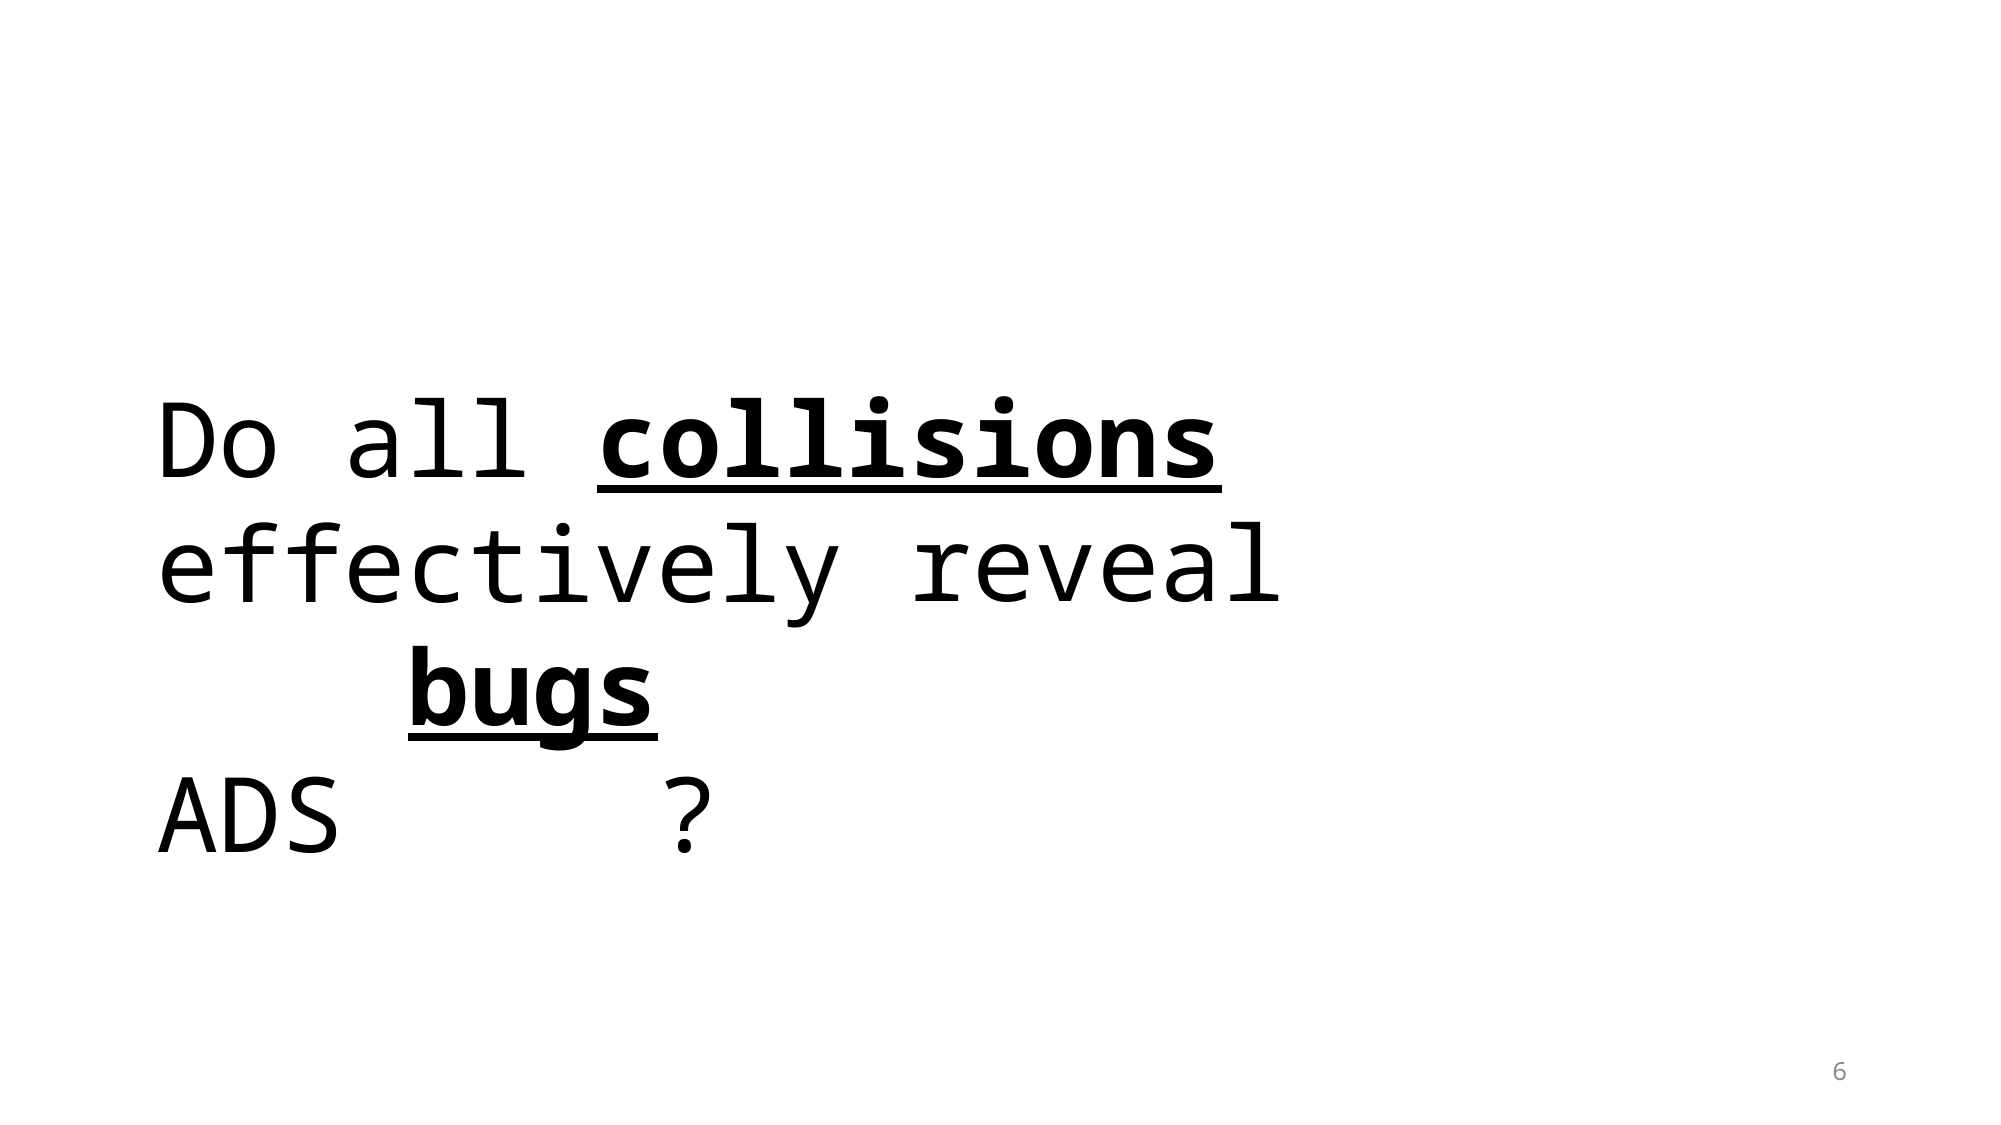

Do all collisions effectively reveal
ADS bugs?
collisions
revealing
bugs
6